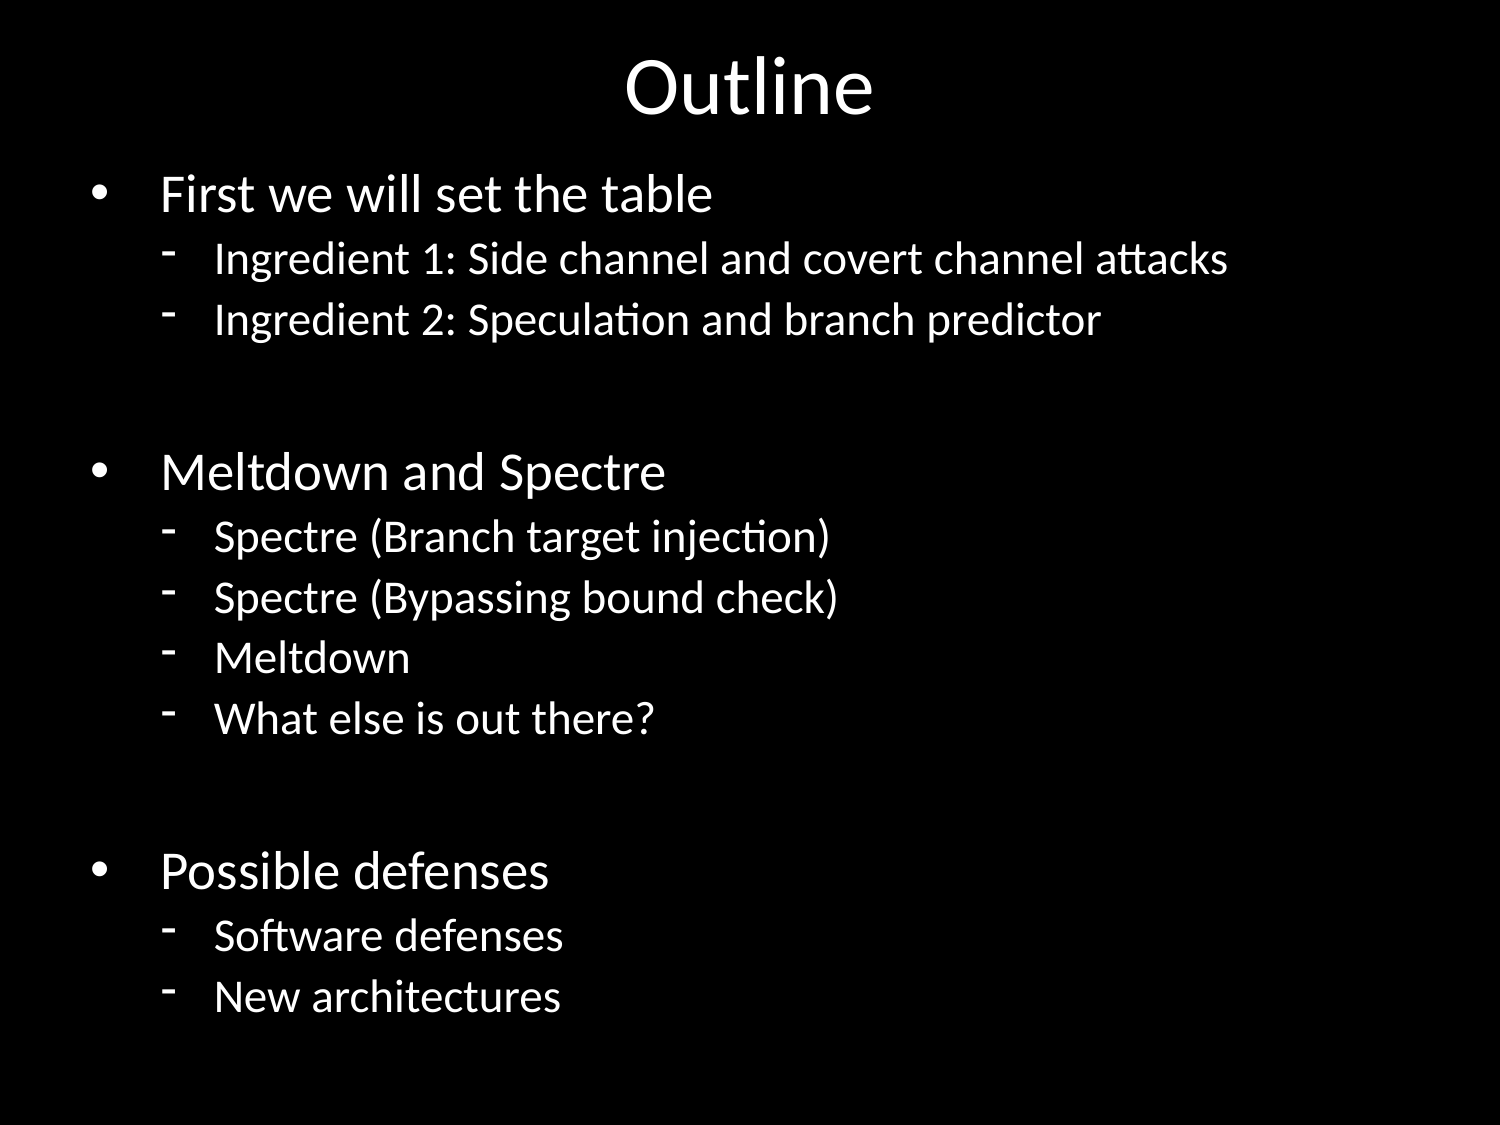

# Outline
First we will set the table
Ingredient 1: Side channel and covert channel attacks
Ingredient 2: Speculation and branch predictor

Meltdown and Spectre
Spectre (Branch target injection)
Spectre (Bypassing bound check)
Meltdown
What else is out there?

Possible defenses
Software defenses
New architectures